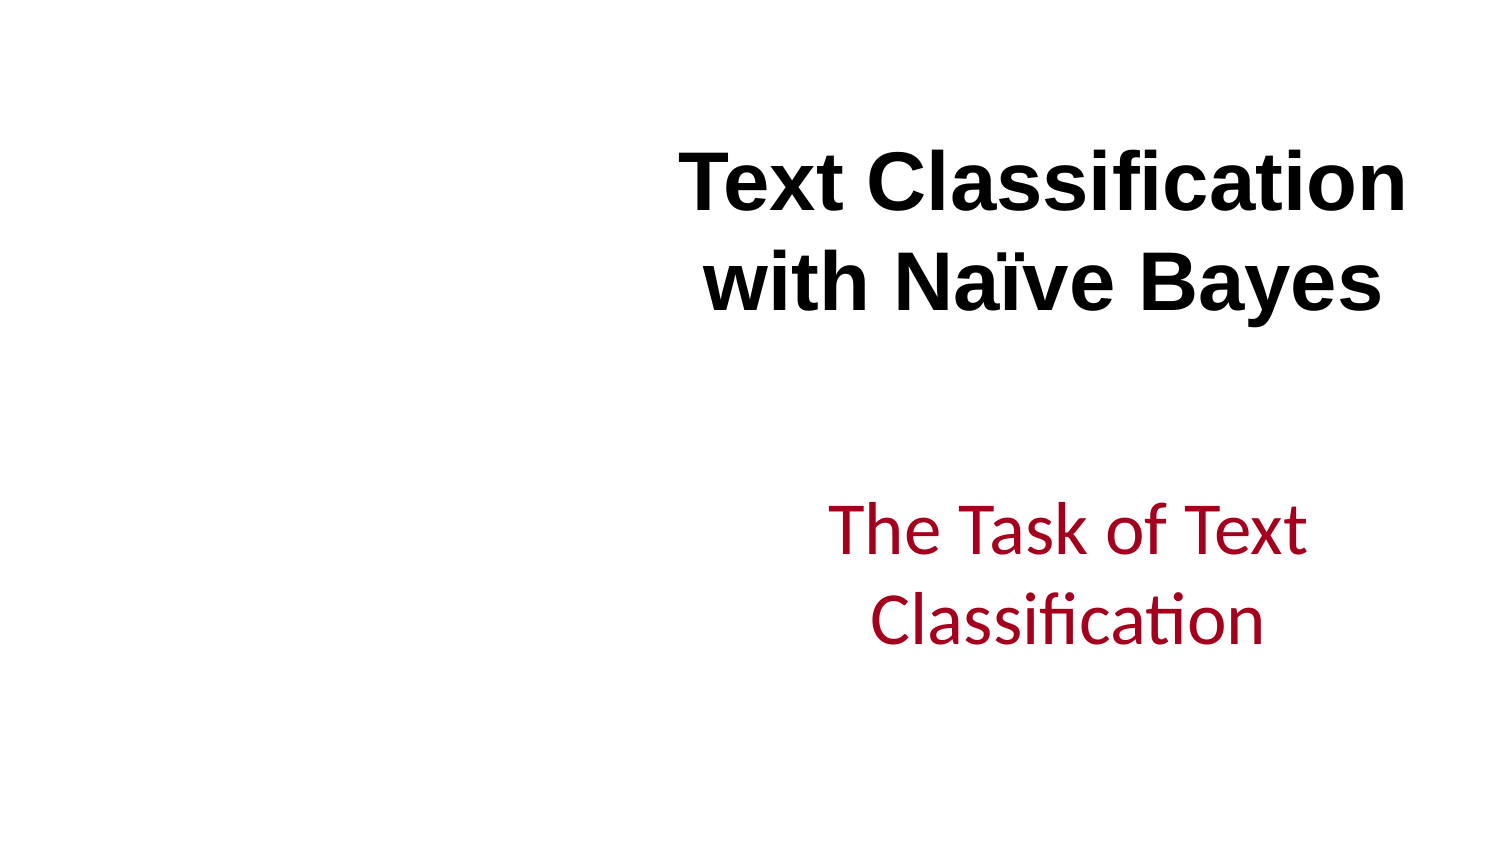

# Text Classification with Naïve Bayes
The Task of Text Classification